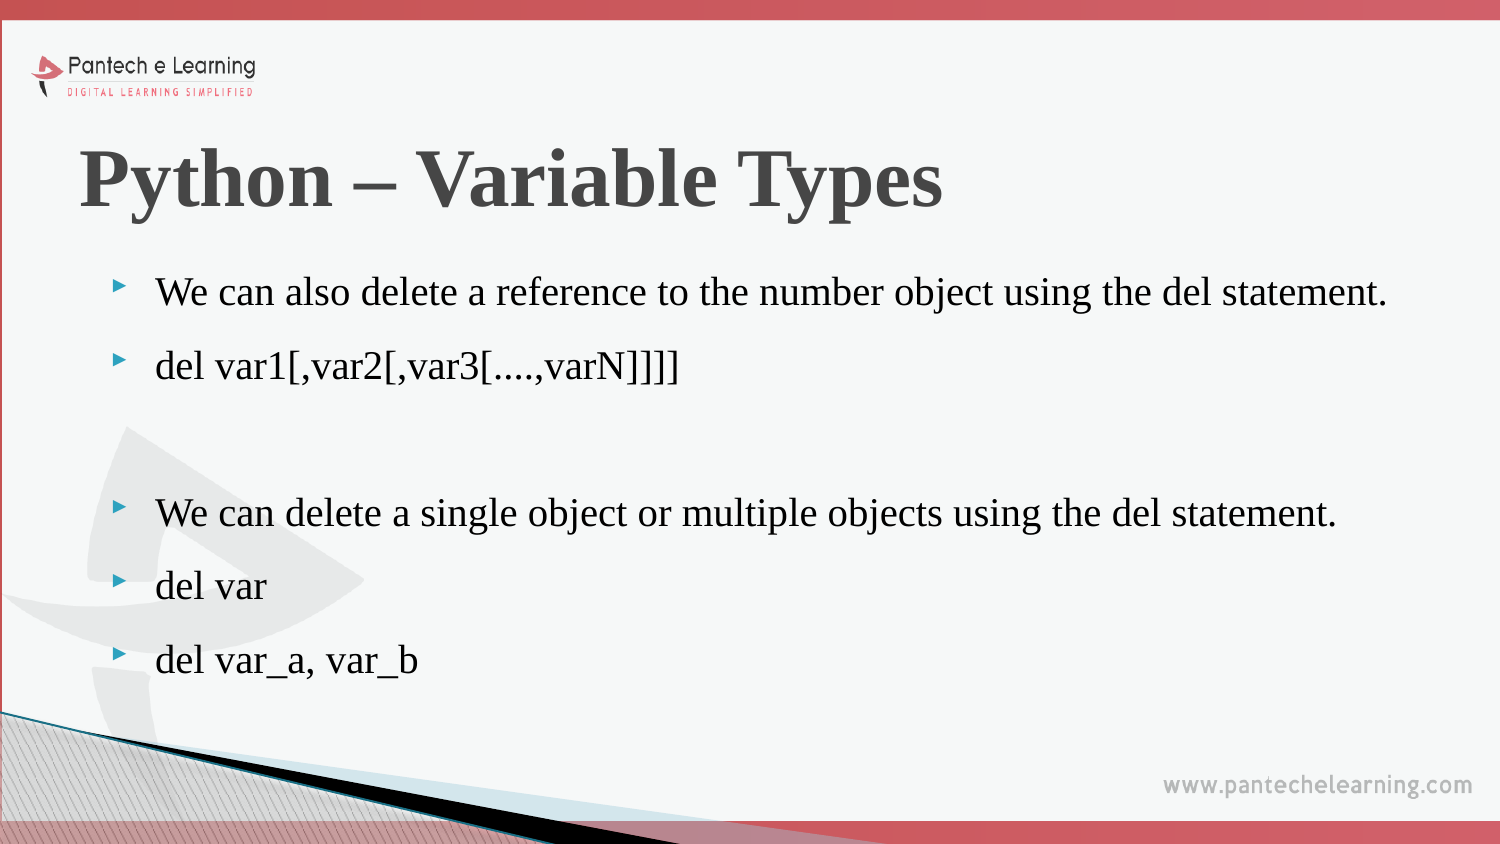

# Python – Variable Types
We can also delete a reference to the number object using the del statement.
del var1[,var2[,var3[....,varN]]]]

We can delete a single object or multiple objects using the del statement.
del var
del var_a, var_b